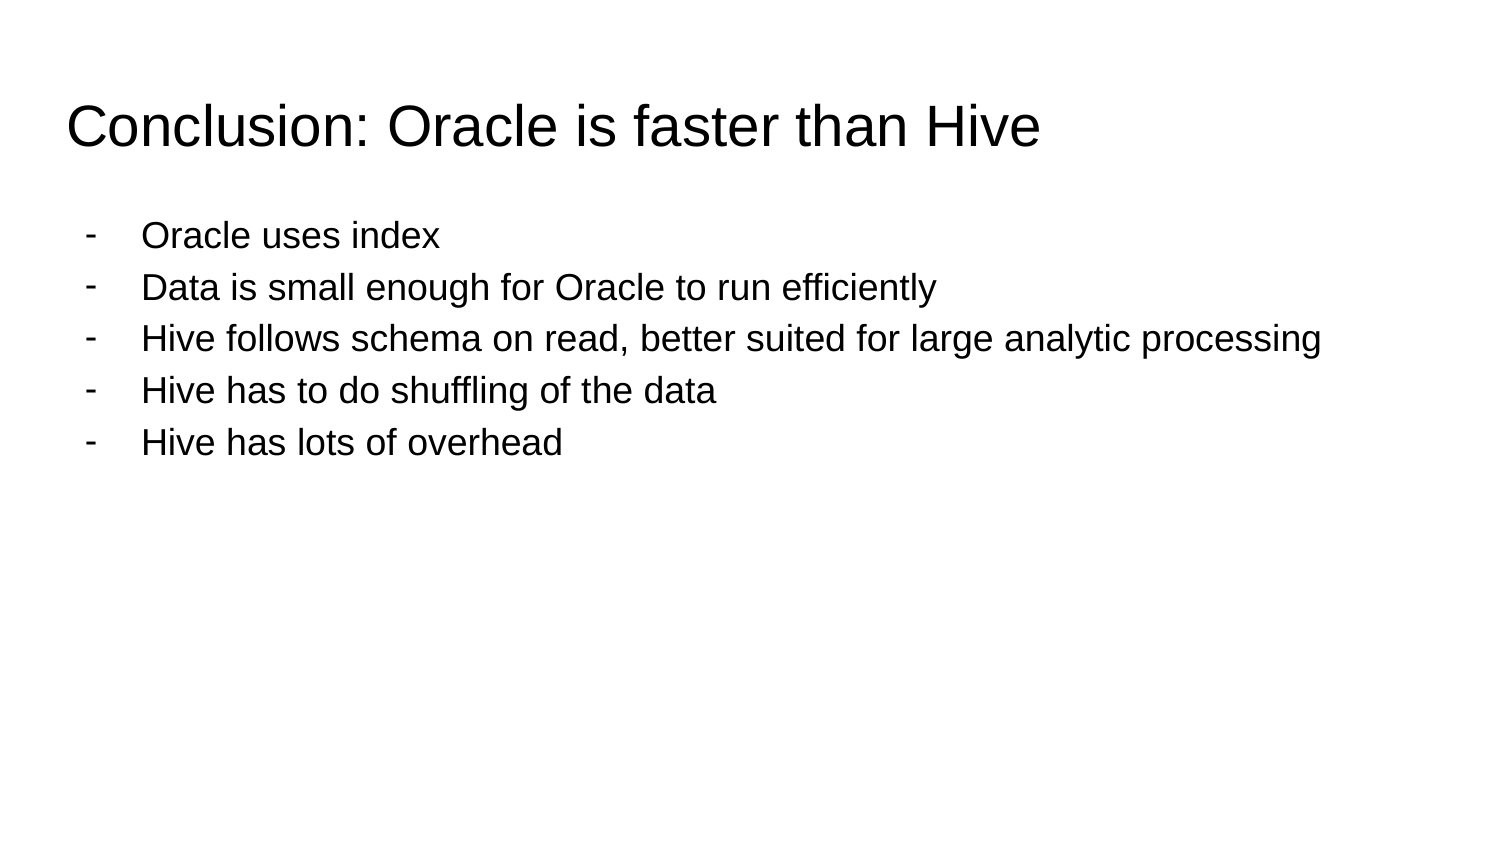

# Conclusion: Oracle is faster than Hive
Oracle uses index
Data is small enough for Oracle to run efficiently
Hive follows schema on read, better suited for large analytic processing
Hive has to do shuffling of the data
Hive has lots of overhead